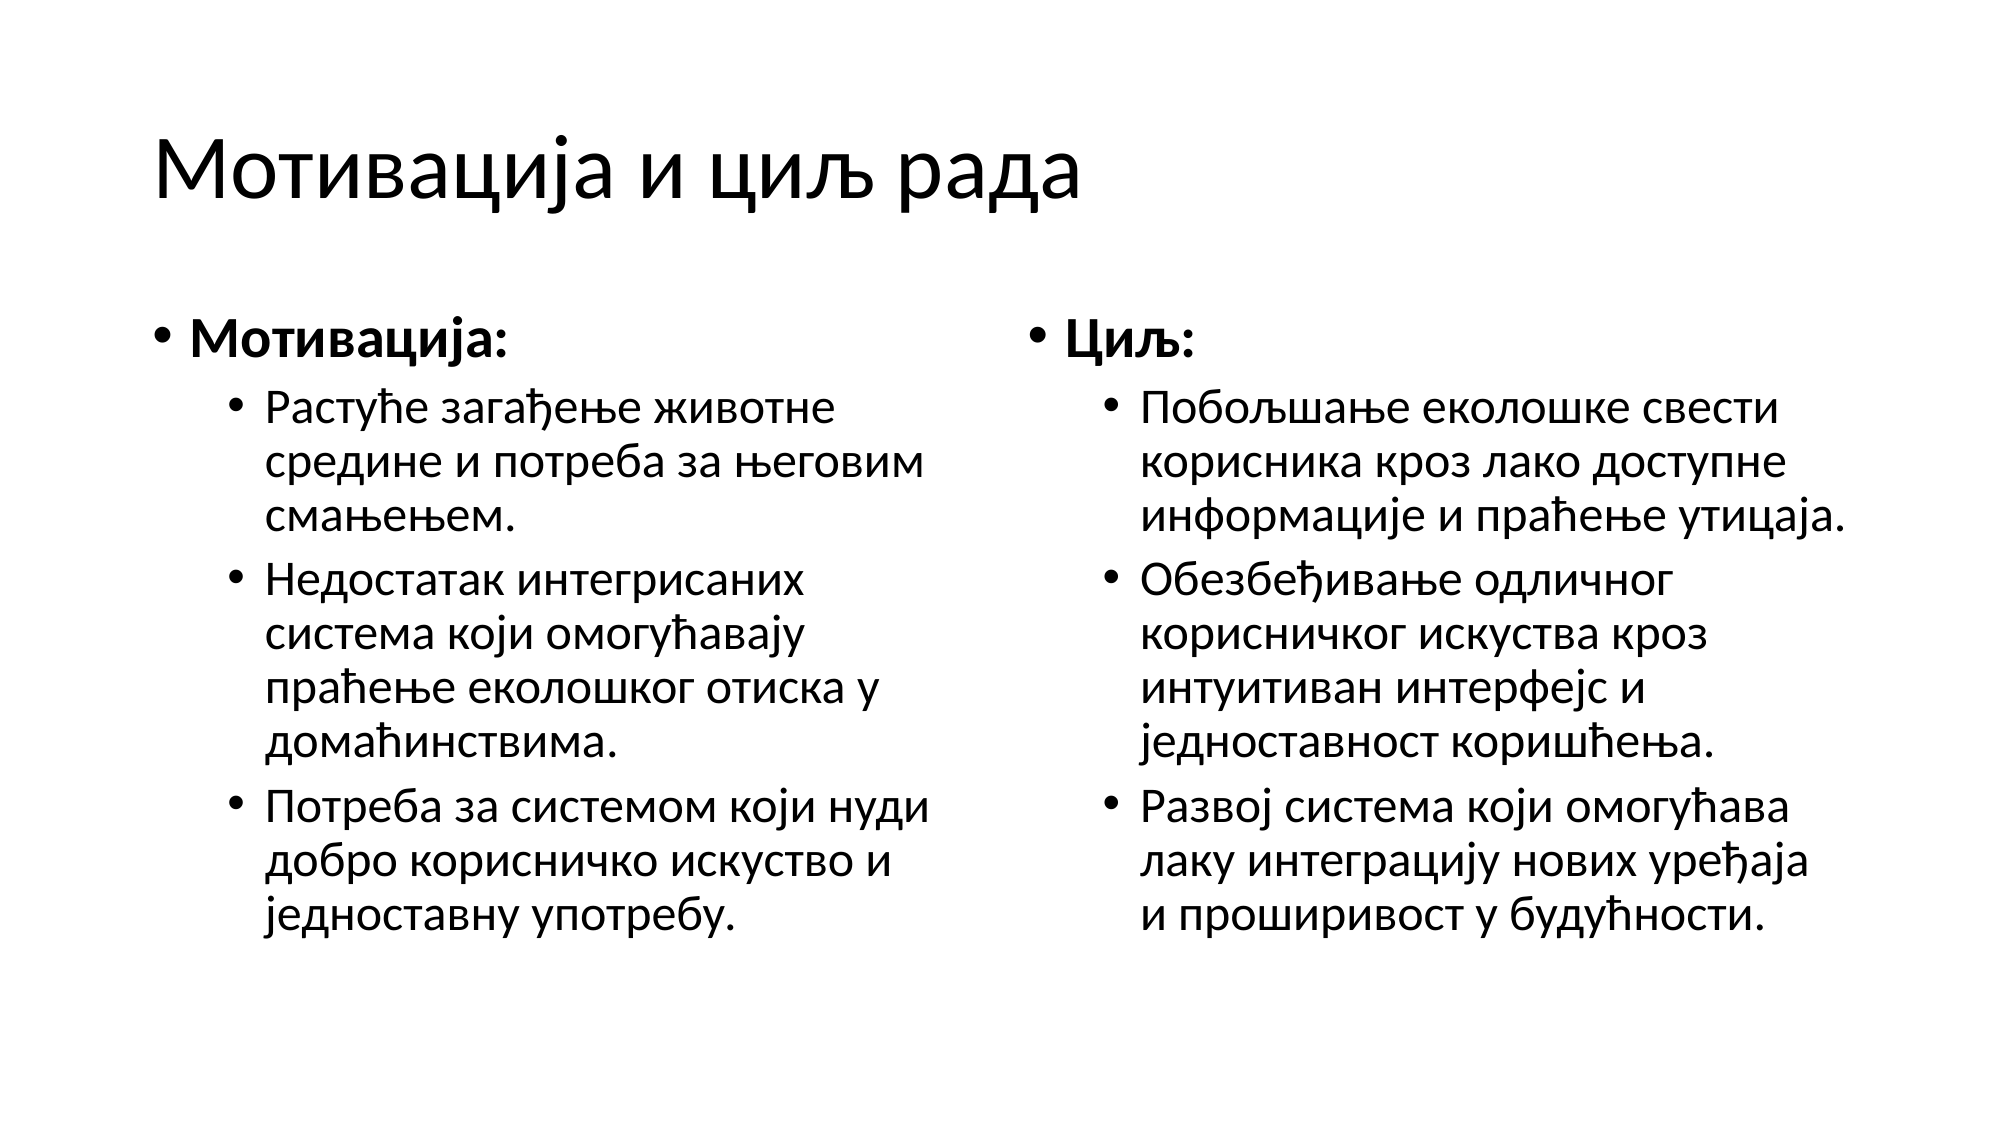

# Мотивација и циљ рада
Мотивација:
Растуће загађење животне средине и потреба за његовим смањењем.
Недостатак интегрисаних система који омогућавају праћење еколошког отиска у домаћинствима.
Потреба за системом који нуди добро корисничко искуство и једноставну употребу.
Циљ:
Побољшање еколошке свести корисника кроз лако доступне информације и праћење утицаја.
Обезбеђивање одличног корисничког искуства кроз интуитиван интерфејс и једноставност коришћења.
Развој система који омогућава лаку интеграцију нових уређаја и проширивост у будућности.